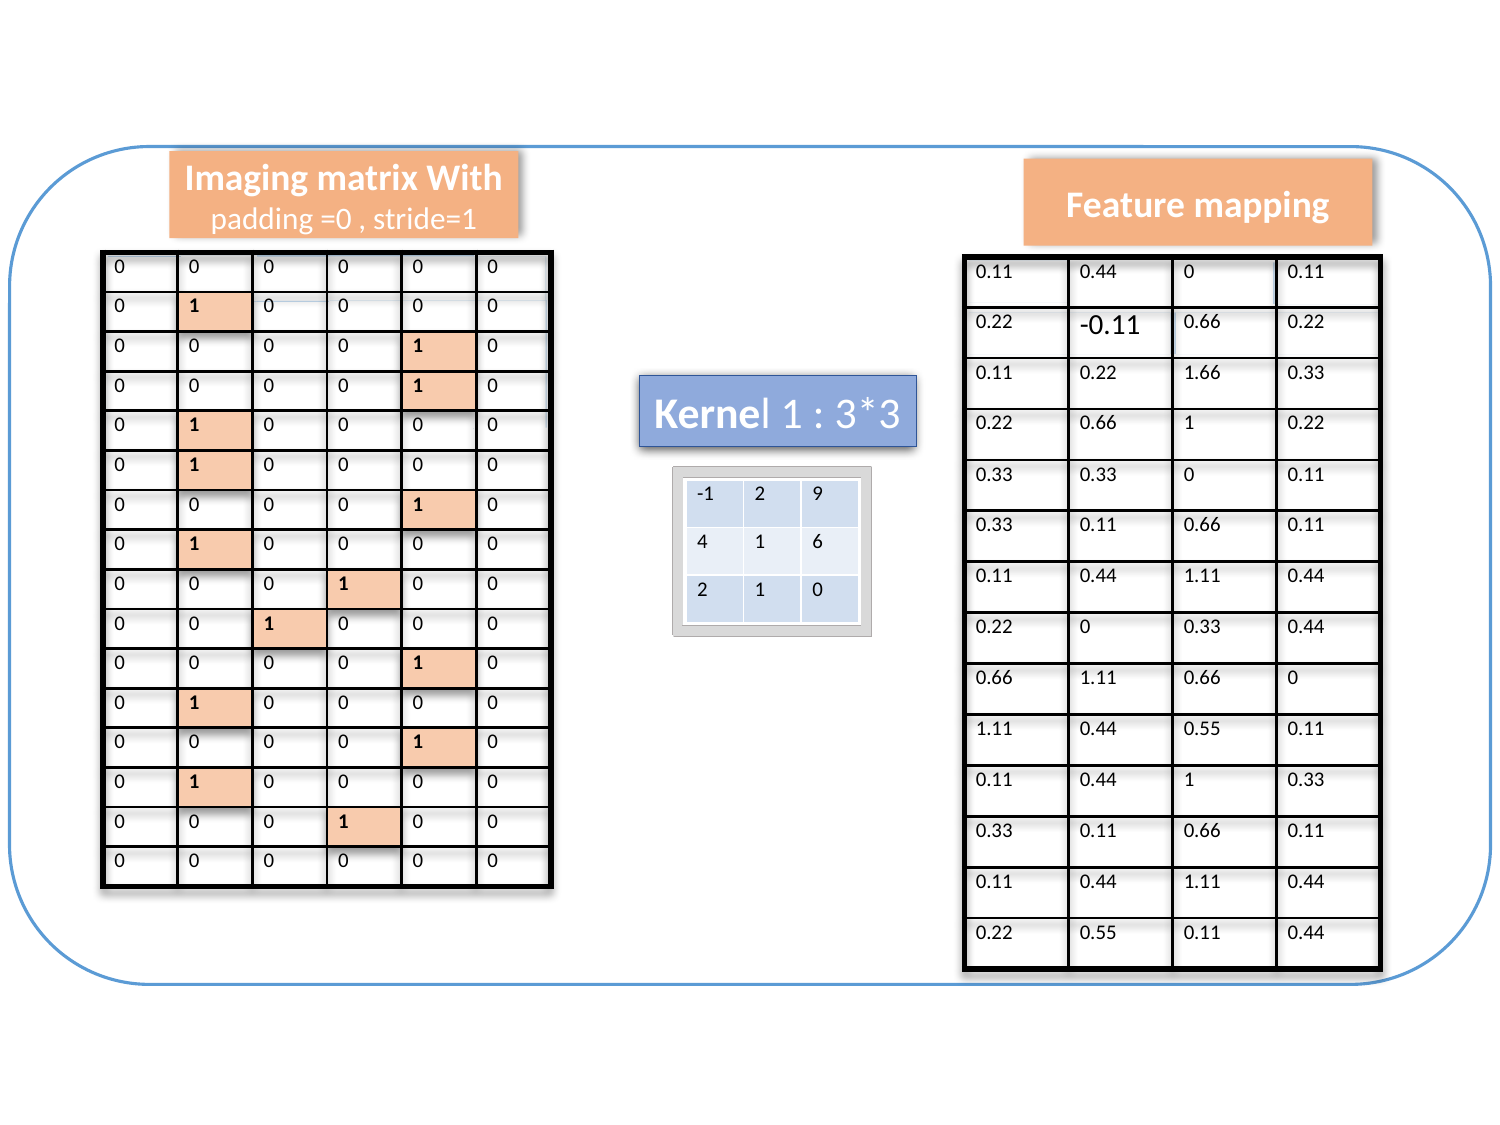

Imaging matrix With
padding =0 , stride=1
Feature mapping
| 0 | 0 | 0 | 0 | 0 | 0 |
| --- | --- | --- | --- | --- | --- |
| 0 | 1 | 0 | 0 | 0 | 0 |
| 0 | 0 | 0 | 0 | 1 | 0 |
| 0 | 0 | 0 | 0 | 1 | 0 |
| 0 | 1 | 0 | 0 | 0 | 0 |
| 0 | 1 | 0 | 0 | 0 | 0 |
| 0 | 0 | 0 | 0 | 1 | 0 |
| 0 | 1 | 0 | 0 | 0 | 0 |
| 0 | 0 | 0 | 1 | 0 | 0 |
| 0 | 0 | 1 | 0 | 0 | 0 |
| 0 | 0 | 0 | 0 | 1 | 0 |
| 0 | 1 | 0 | 0 | 0 | 0 |
| 0 | 0 | 0 | 0 | 1 | 0 |
| 0 | 1 | 0 | 0 | 0 | 0 |
| 0 | 0 | 0 | 1 | 0 | 0 |
| 0 | 0 | 0 | 0 | 0 | 0 |

| 0.11 | 0.44 | 0 | 0.11 |
| --- | --- | --- | --- |
| 0.22 | -0.11 | 0.66 | 0.22 |
| 0.11 | 0.22 | 1.66 | 0.33 |
| 0.22 | 0.66 | 1 | 0.22 |
| 0.33 | 0.33 | 0 | 0.11 |
| 0.33 | 0.11 | 0.66 | 0.11 |
| 0.11 | 0.44 | 1.11 | 0.44 |
| 0.22 | 0 | 0.33 | 0.44 |
| 0.66 | 1.11 | 0.66 | 0 |
| 1.11 | 0.44 | 0.55 | 0.11 |
| 0.11 | 0.44 | 1 | 0.33 |
| 0.33 | 0.11 | 0.66 | 0.11 |
| 0.11 | 0.44 | 1.11 | 0.44 |
| 0.22 | 0.55 | 0.11 | 0.44 |

Kernel 1 : 3*3

| -1 | 2 | 9 |
| --- | --- | --- |
| 4 | 1 | 6 |
| 2 | 1 | 0 |